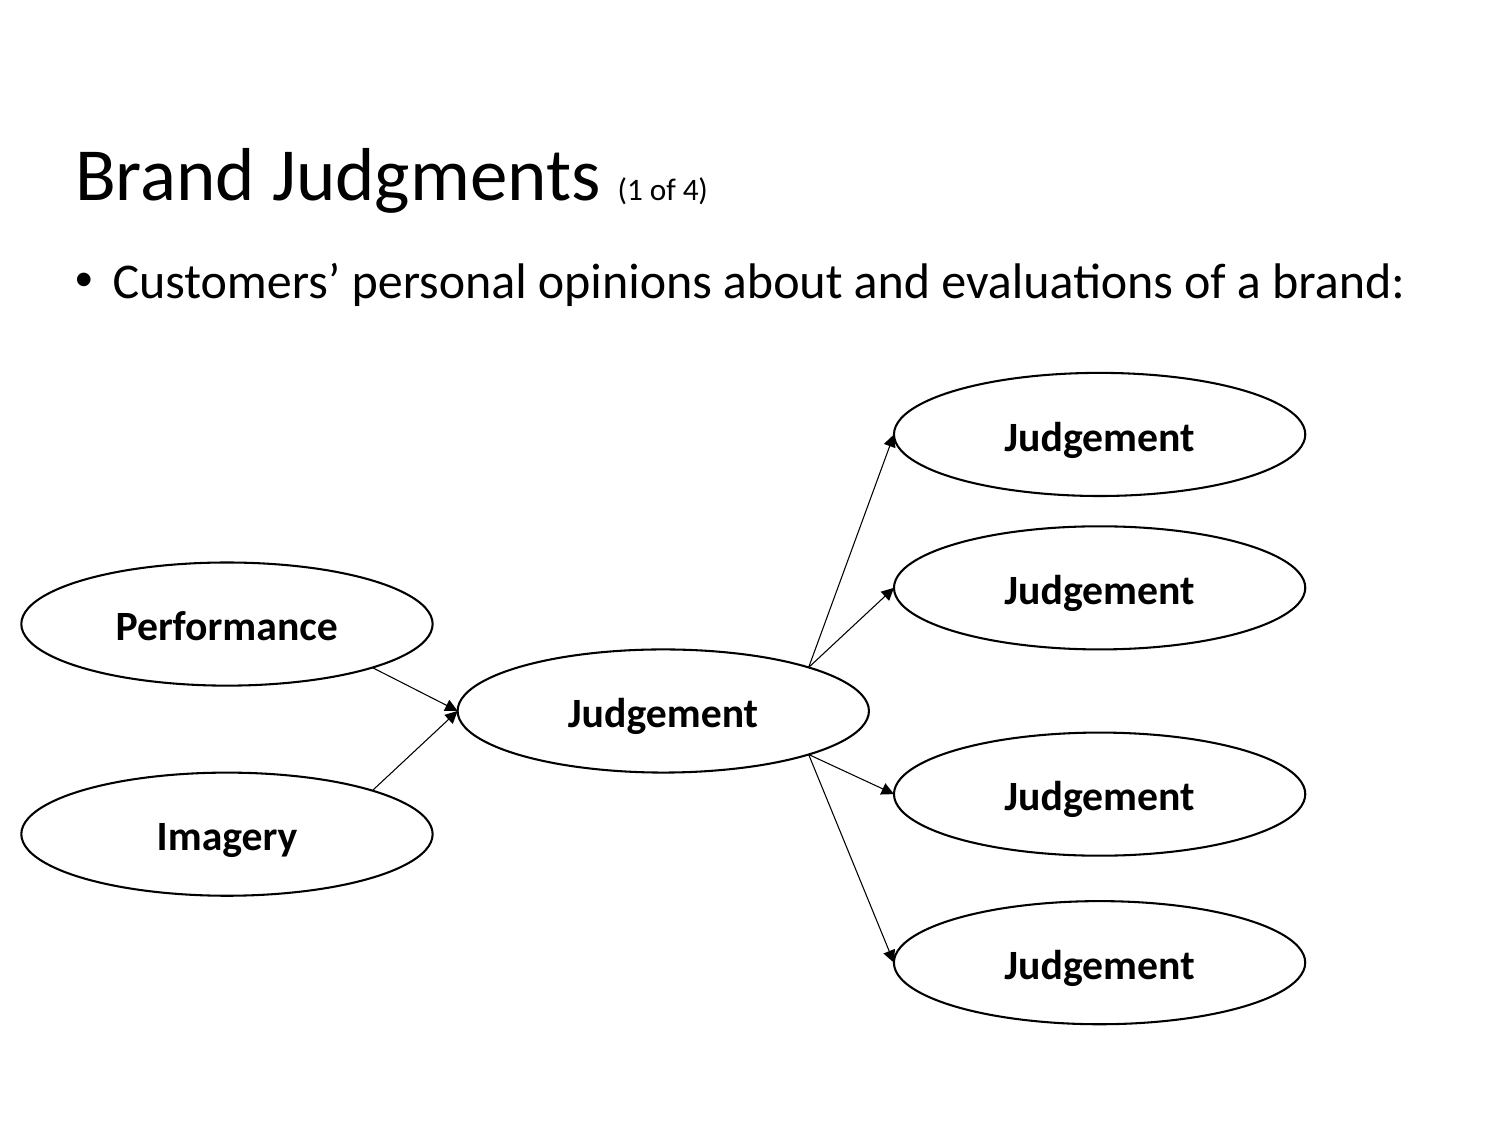

# Brand Judgments (1 of 4)
Customers’ personal opinions about and evaluations of a brand:

Judgement
Judgement
Performance
Judgement
Judgement
Imagery
Judgement